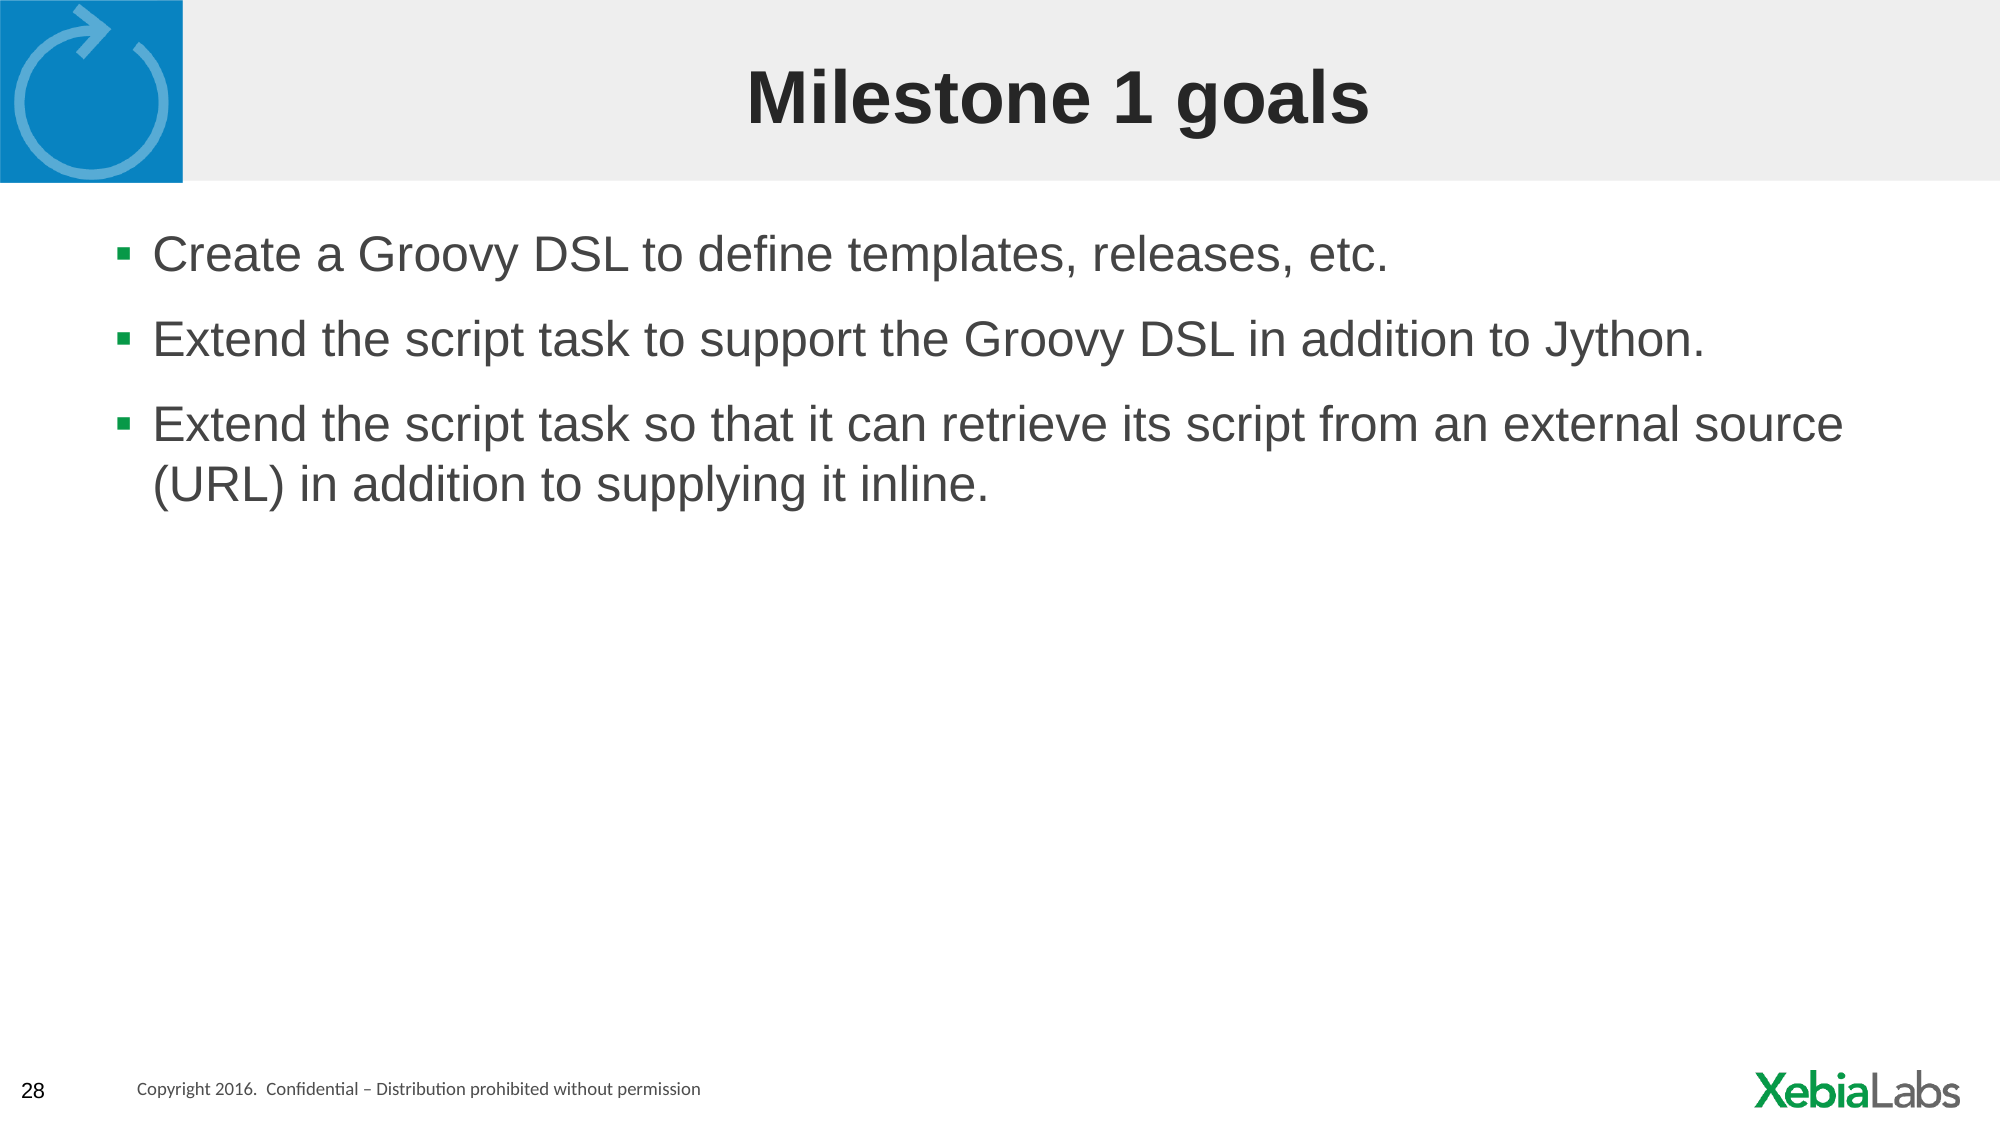

# Milestone 1 goals
Create a Groovy DSL to define templates, releases, etc.
Extend the script task to support the Groovy DSL in addition to Jython.
Extend the script task so that it can retrieve its script from an external source (URL) in addition to supplying it inline.